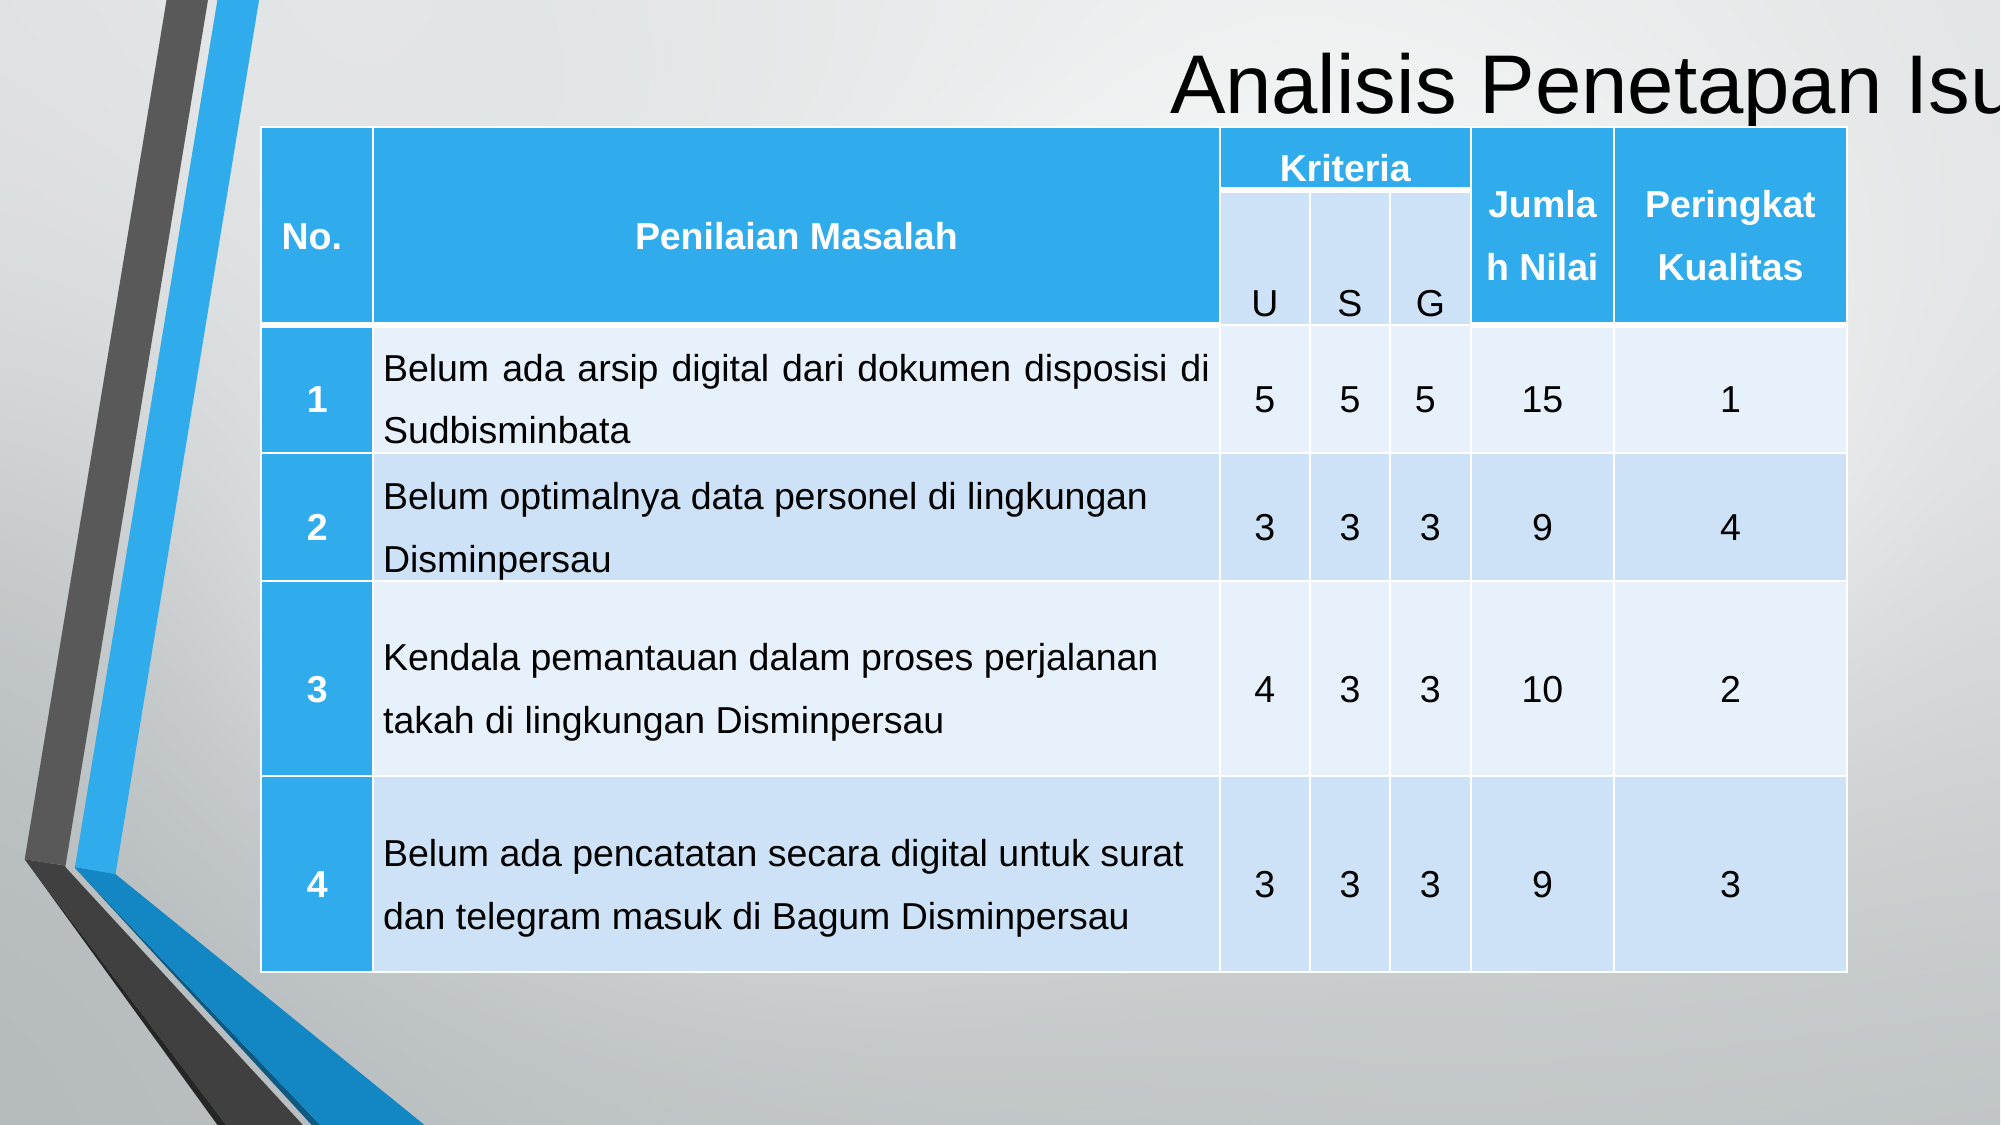

# Analisis Penetapan Isu
| No. | Penilaian Masalah | Kriteria |  |  | Jumlah Nilai | Peringkat Kualitas |
| --- | --- | --- | --- | --- | --- | --- |
|  |  | U | S | G |  |  |
| 1 | Belum ada arsip digital dari dokumen disposisi di Sudbisminbata | 5 | 5 | 5 | 15 | 1 |
| 2 | Belum optimalnya data personel di lingkungan Disminpersau | 3 | 3 | 3 | 9 | 4 |
| 3 | Kendala pemantauan dalam proses perjalanan takah di lingkungan Disminpersau | 4 | 3 | 3 | 10 | 2 |
| 4 | Belum ada pencatatan secara digital untuk surat dan telegram masuk di Bagum Disminpersau | 3 | 3 | 3 | 9 | 3 |